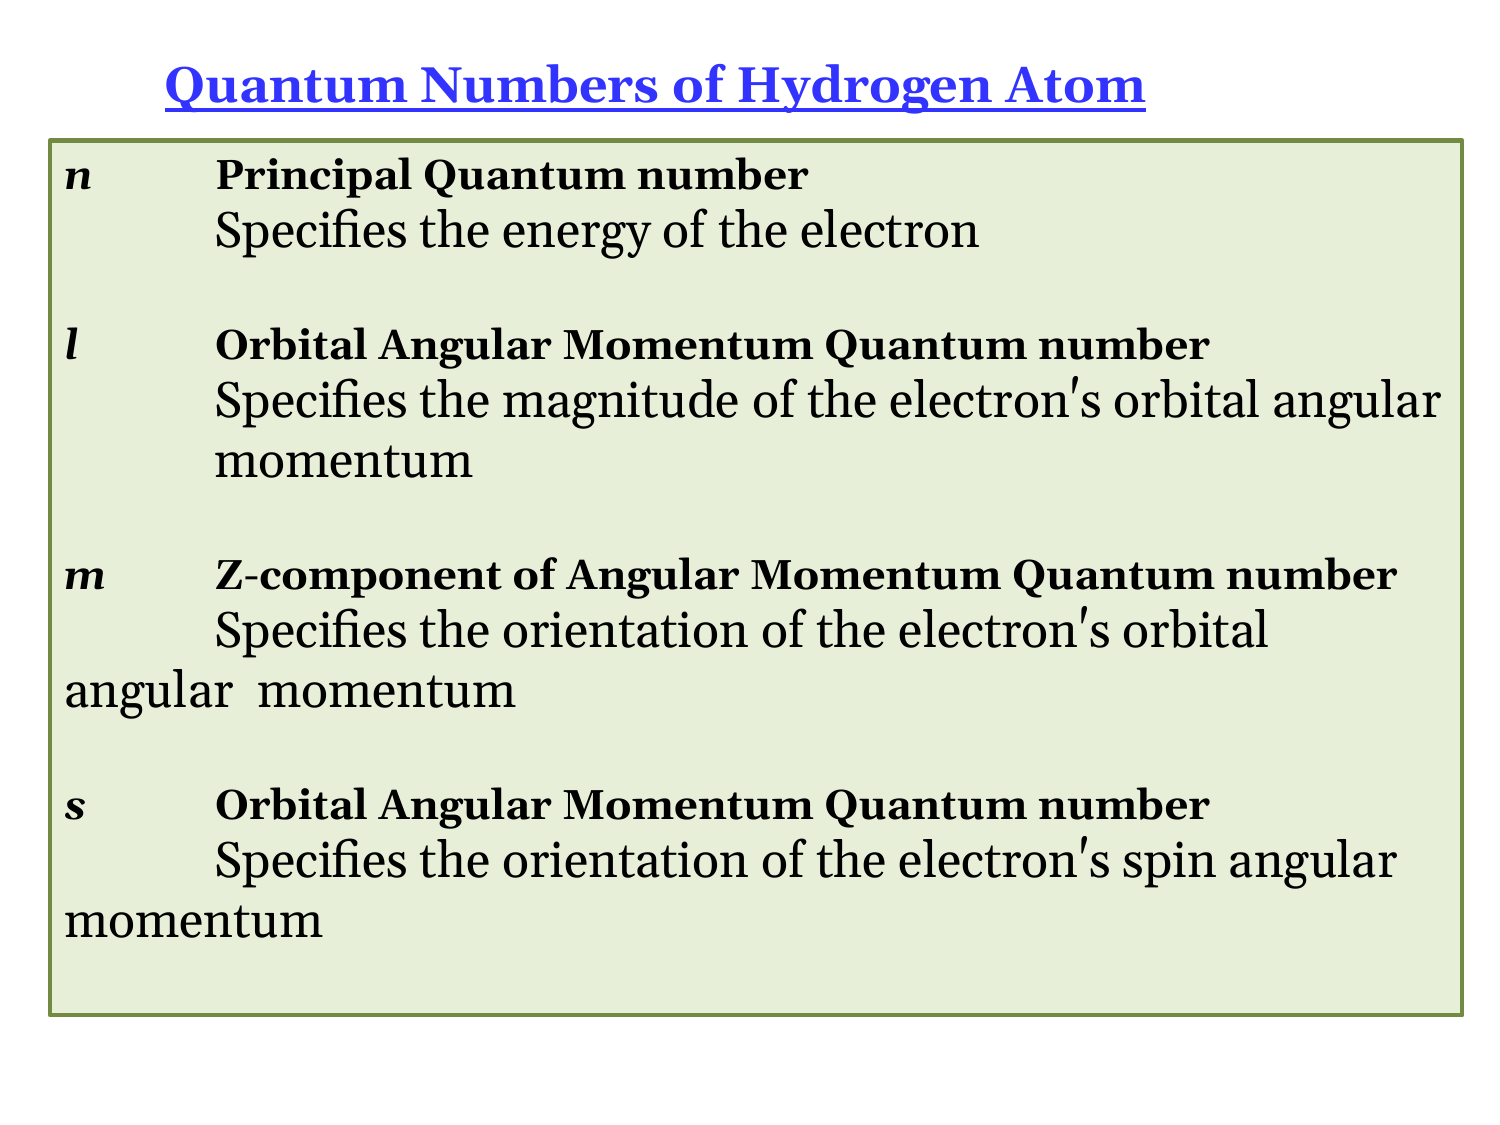

Quantum Numbers of Hydrogen Atom
n	Principal Quantum number
	Specifies the energy of the electron

l	Orbital Angular Momentum Quantum number
	Specifies the magnitude of the electron's orbital angular 	momentum

m	Z-component of Angular Momentum Quantum number
	Specifies the orientation of the electron's orbital 	angular  momentum

s	Orbital Angular Momentum Quantum number
	Specifies the orientation of the electron's spin angular 	momentum